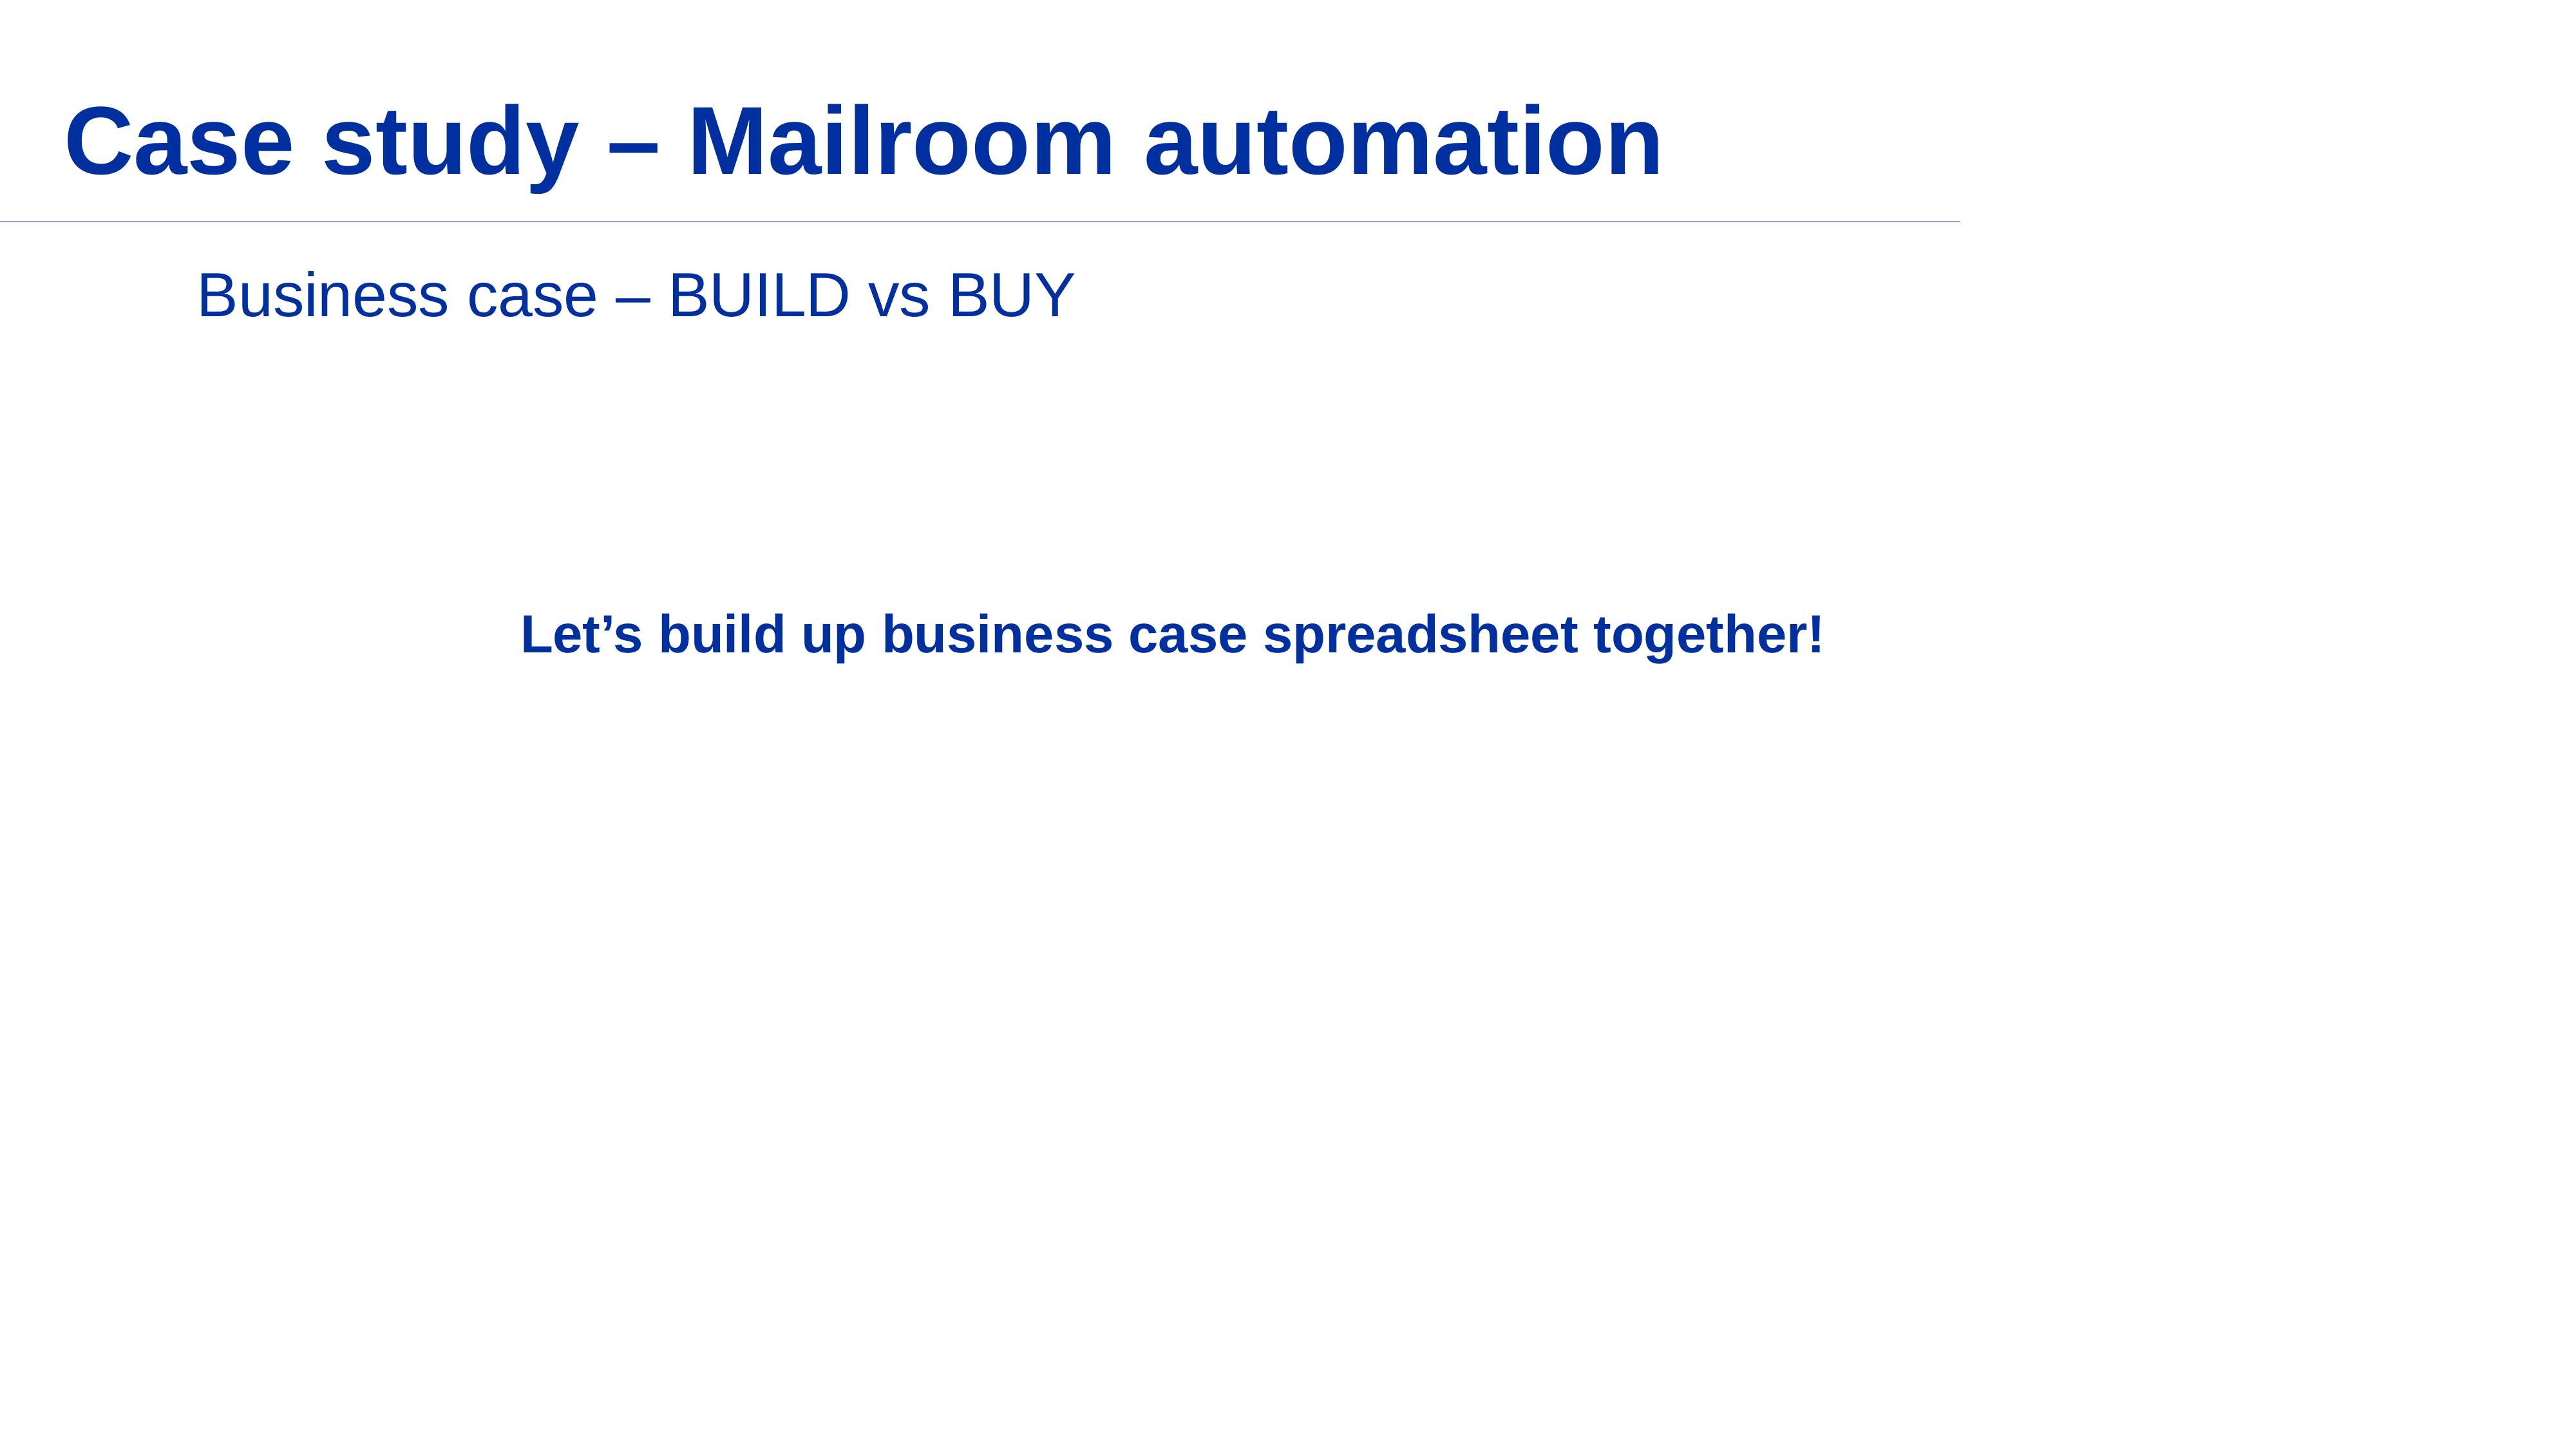

# Case study – Mailroom automation
Business case – BUILD vs BUY
Let’s build up business case spreadsheet together!